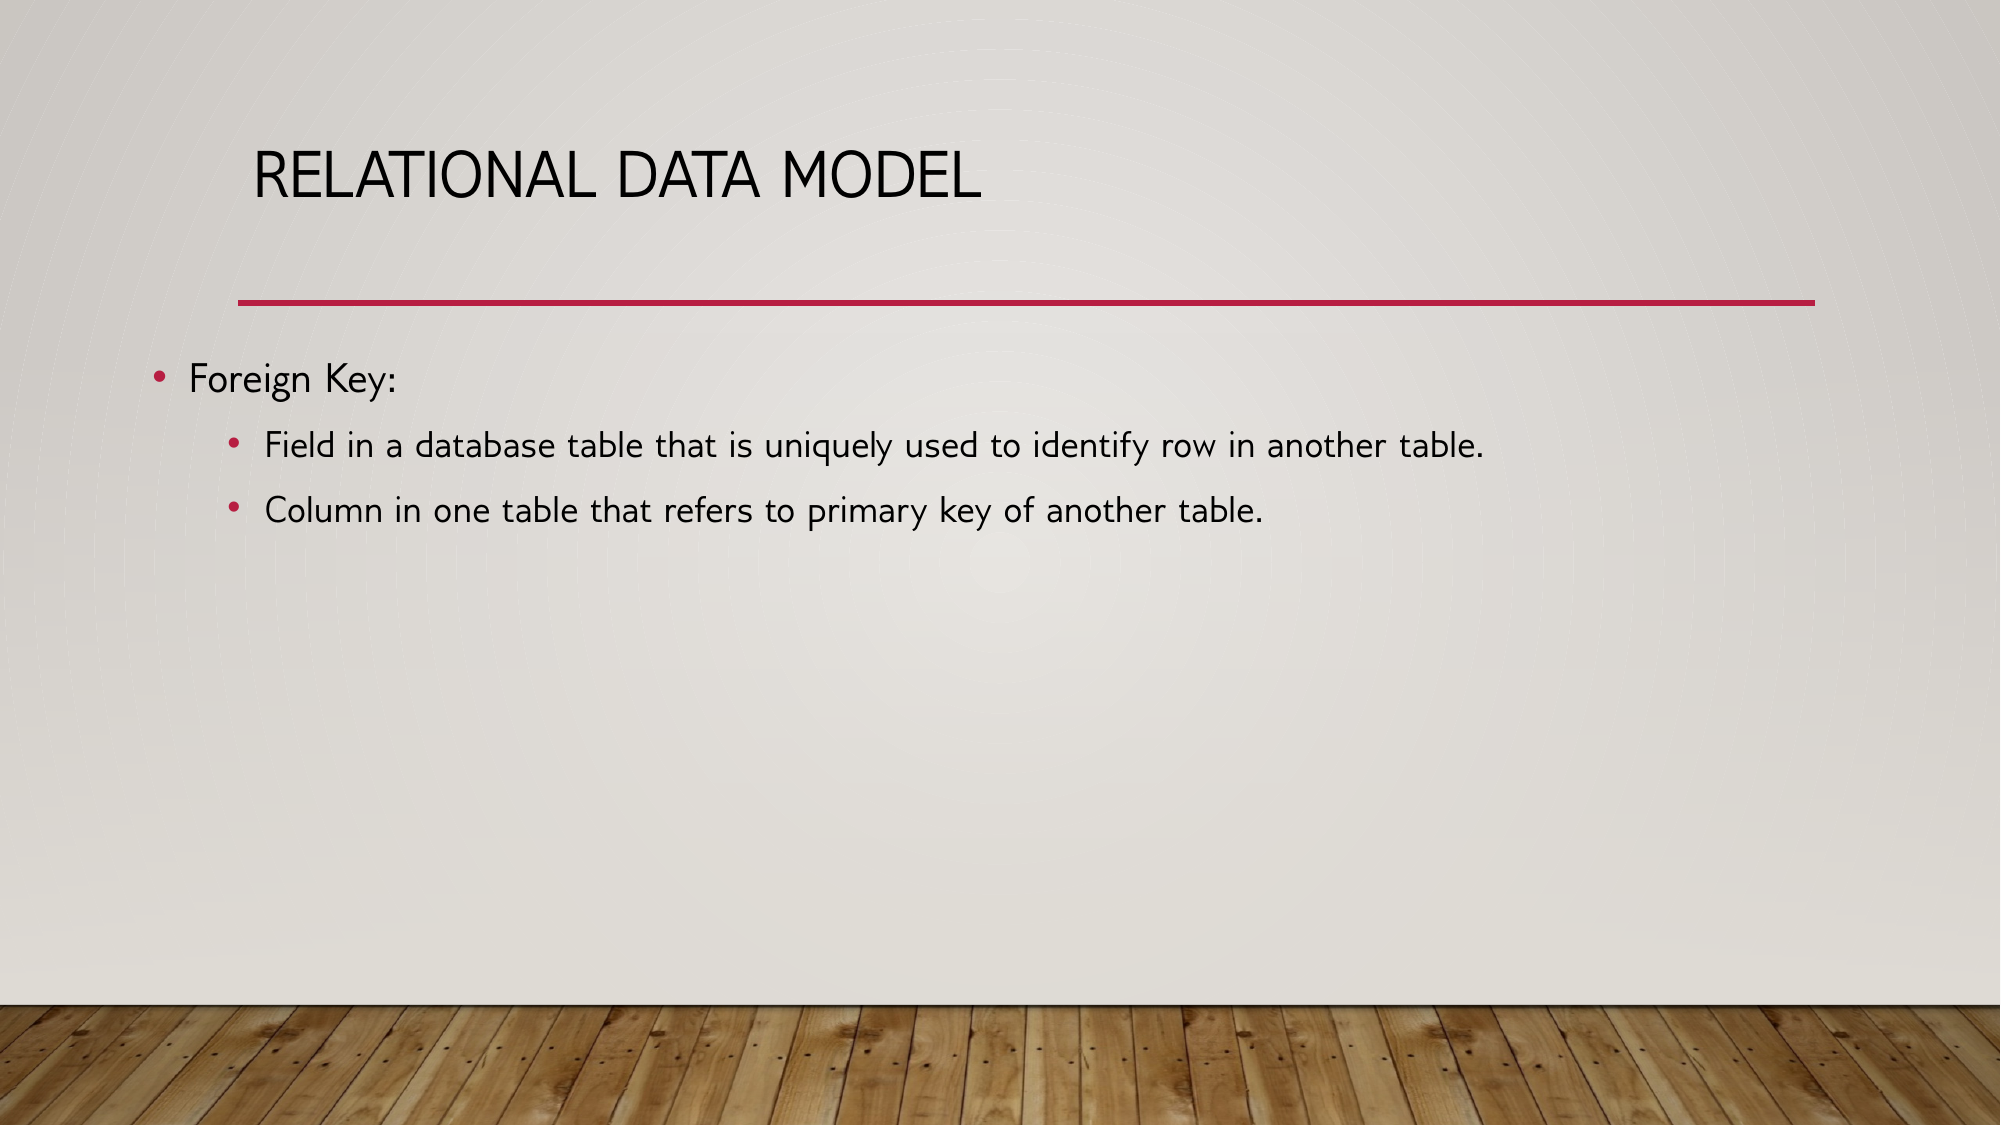

# Relational Data Model
Foreign Key:
Field in a database table that is uniquely used to identify row in another table.
Column in one table that refers to primary key of another table.